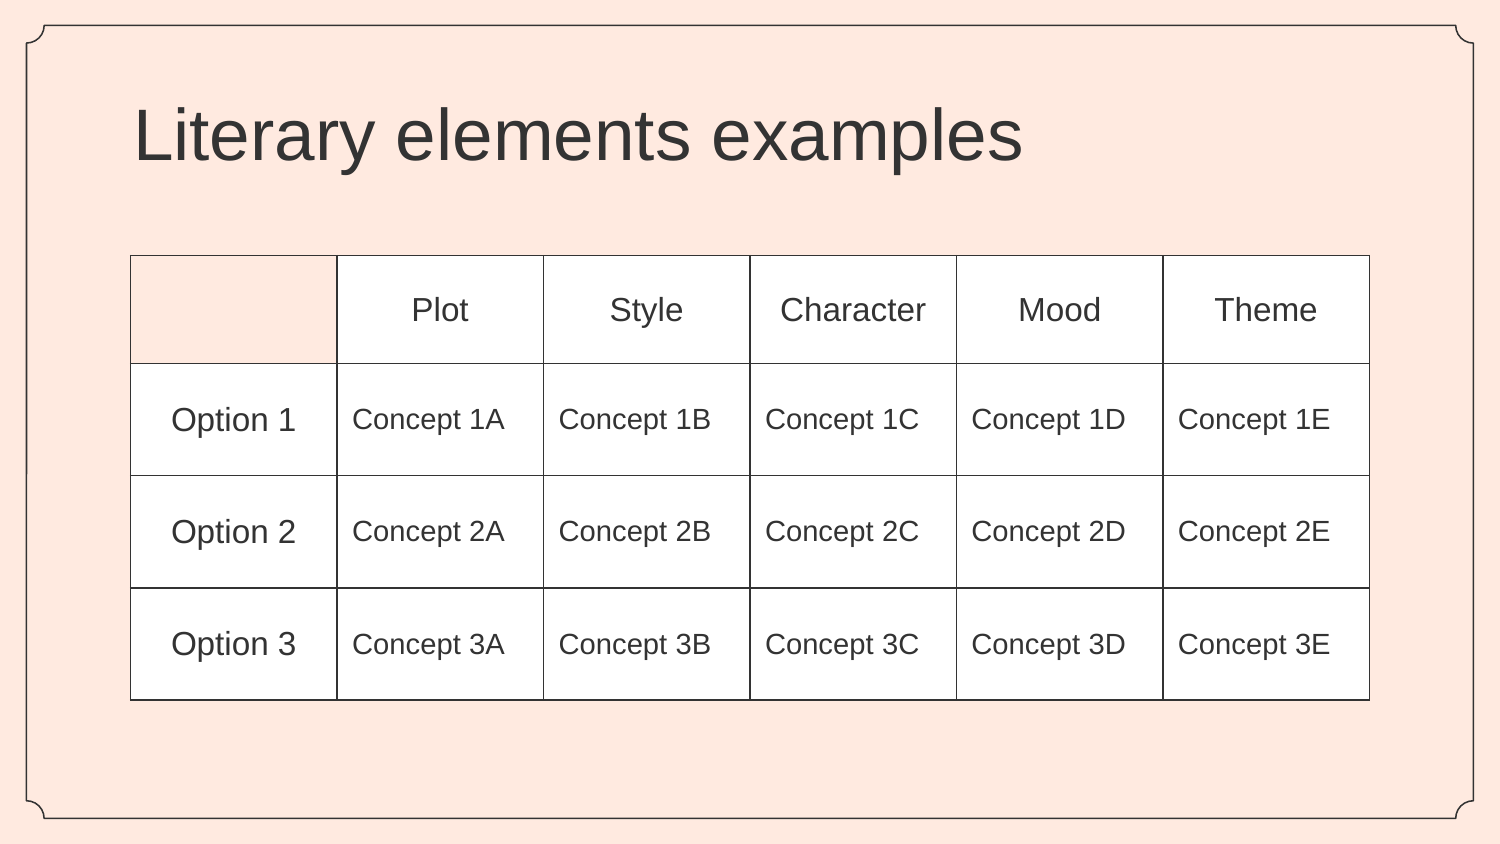

# Literary elements examples
|  | Plot | Style | Character | Mood | Theme |
| --- | --- | --- | --- | --- | --- |
| Option 1 | Concept 1A | Concept 1B | Concept 1C | Concept 1D | Concept 1E |
| Option 2 | Concept 2A | Concept 2B | Concept 2C | Concept 2D | Concept 2E |
| Option 3 | Concept 3A | Concept 3B | Concept 3C | Concept 3D | Concept 3E |